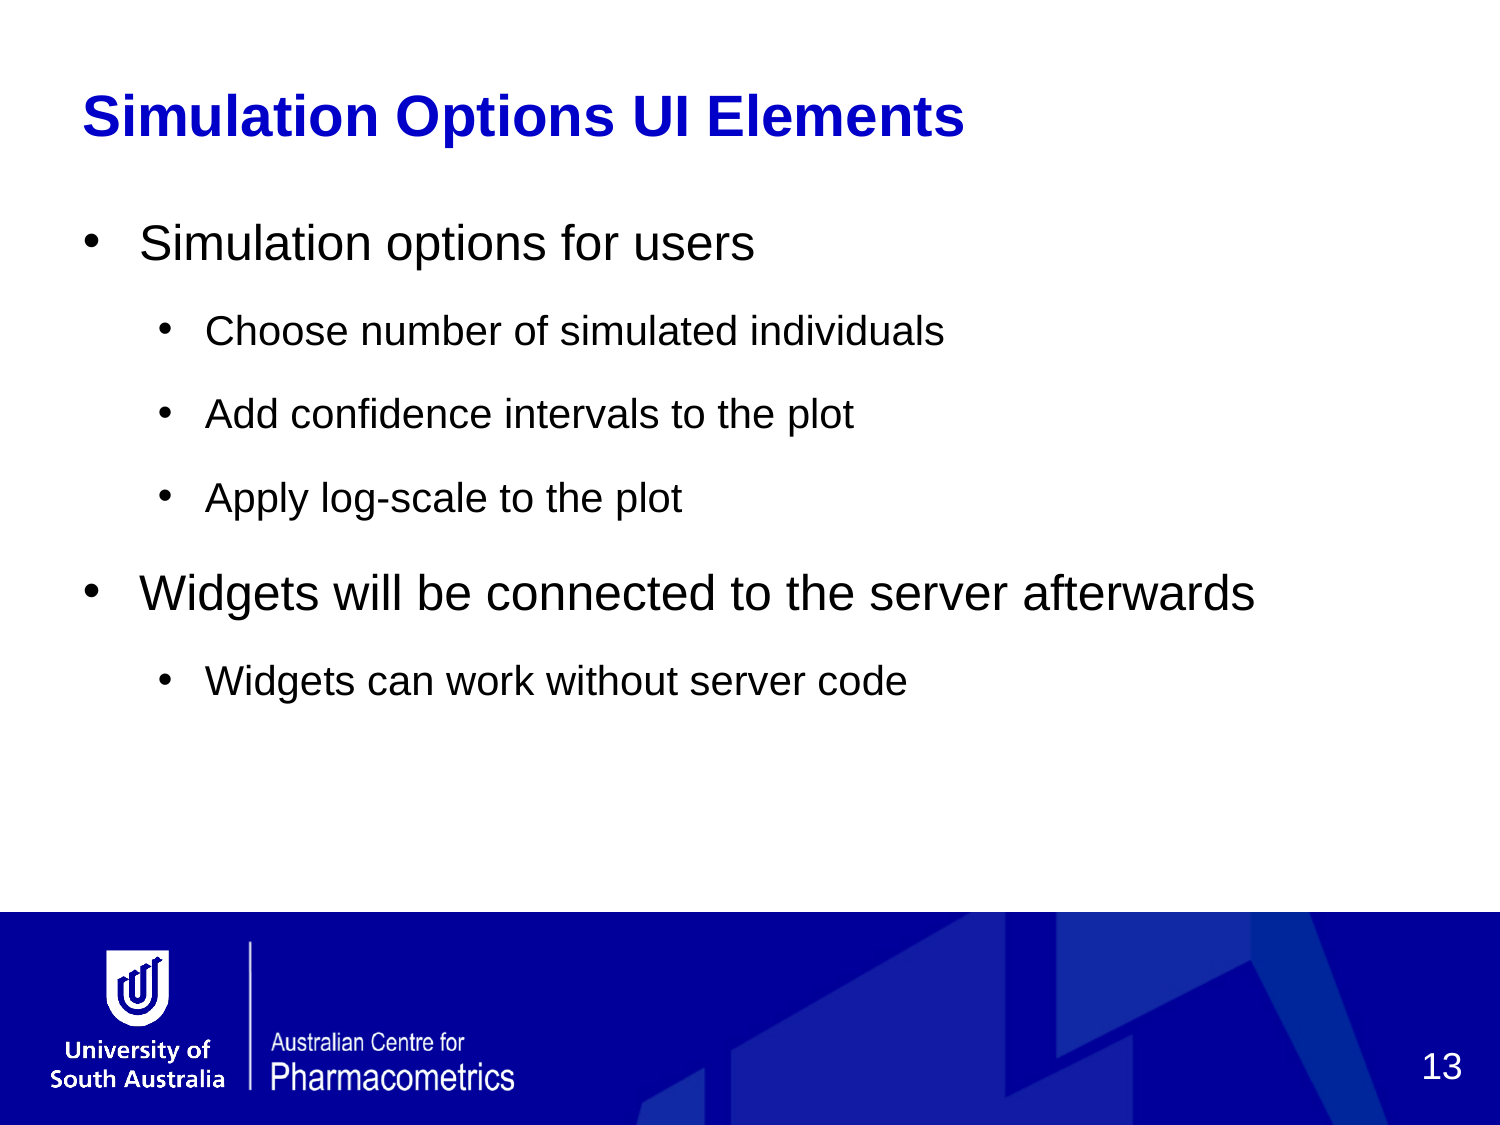

Simulation Options UI Elements
Simulation options for users
Choose number of simulated individuals
Add confidence intervals to the plot
Apply log-scale to the plot
Widgets will be connected to the server afterwards
Widgets can work without server code

13